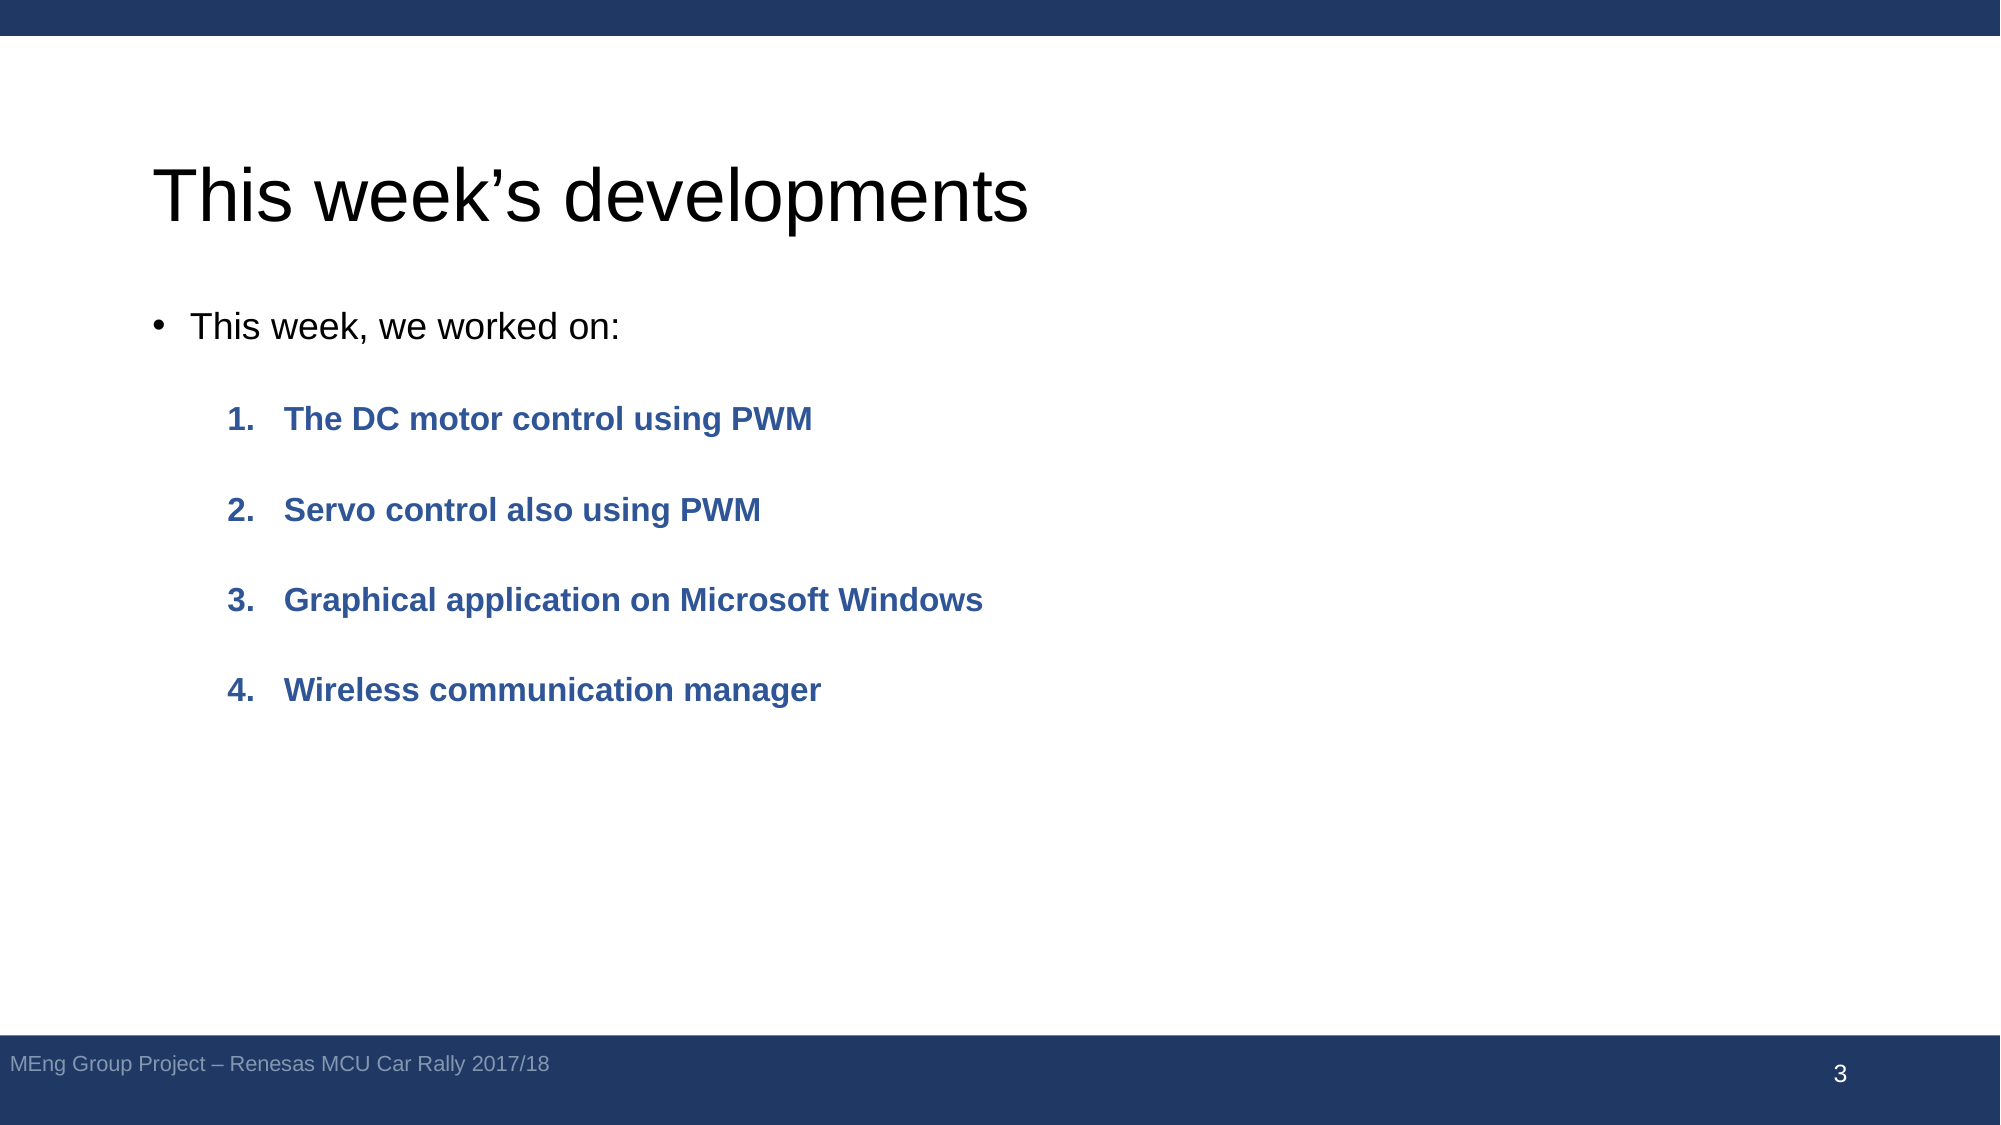

# This week’s developments
This week, we worked on:
The DC motor control using PWM
Servo control also using PWM
Graphical application on Microsoft Windows
Wireless communication manager

MEng Group Project – Renesas MCU Car Rally 2017/18

3